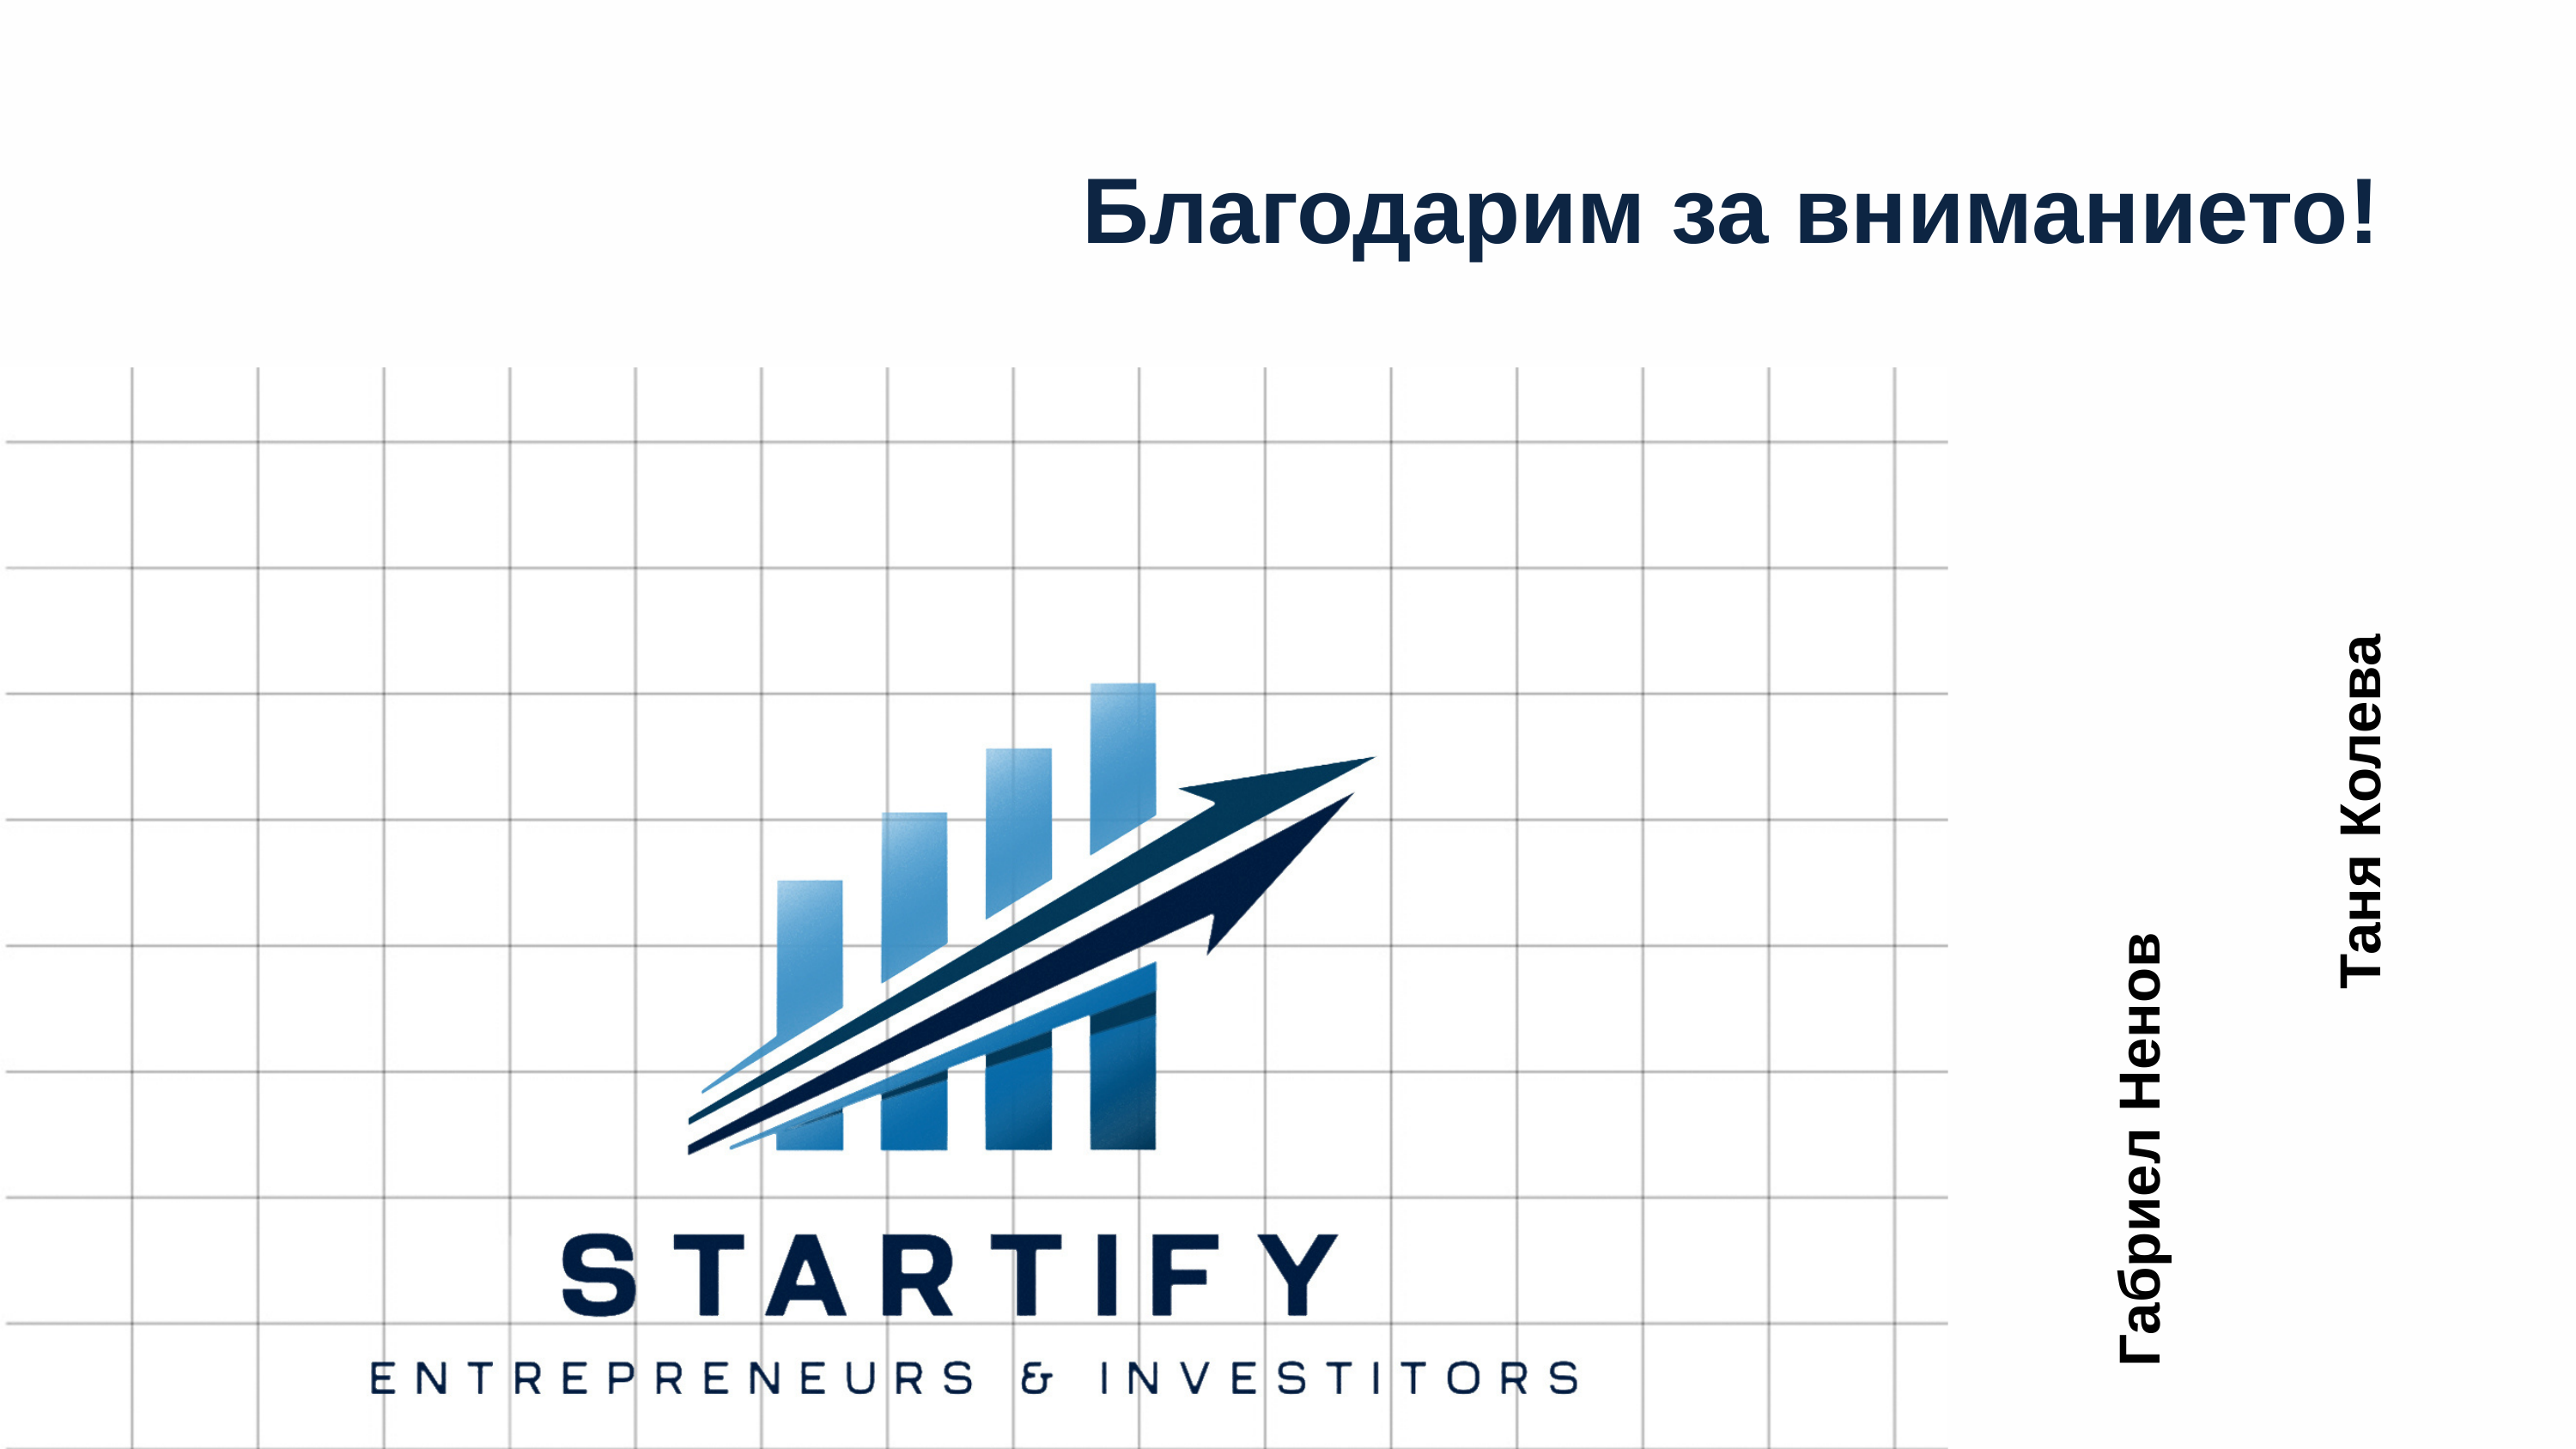

Благодарим за вниманието!

Таня Колева
Габриел Ненов